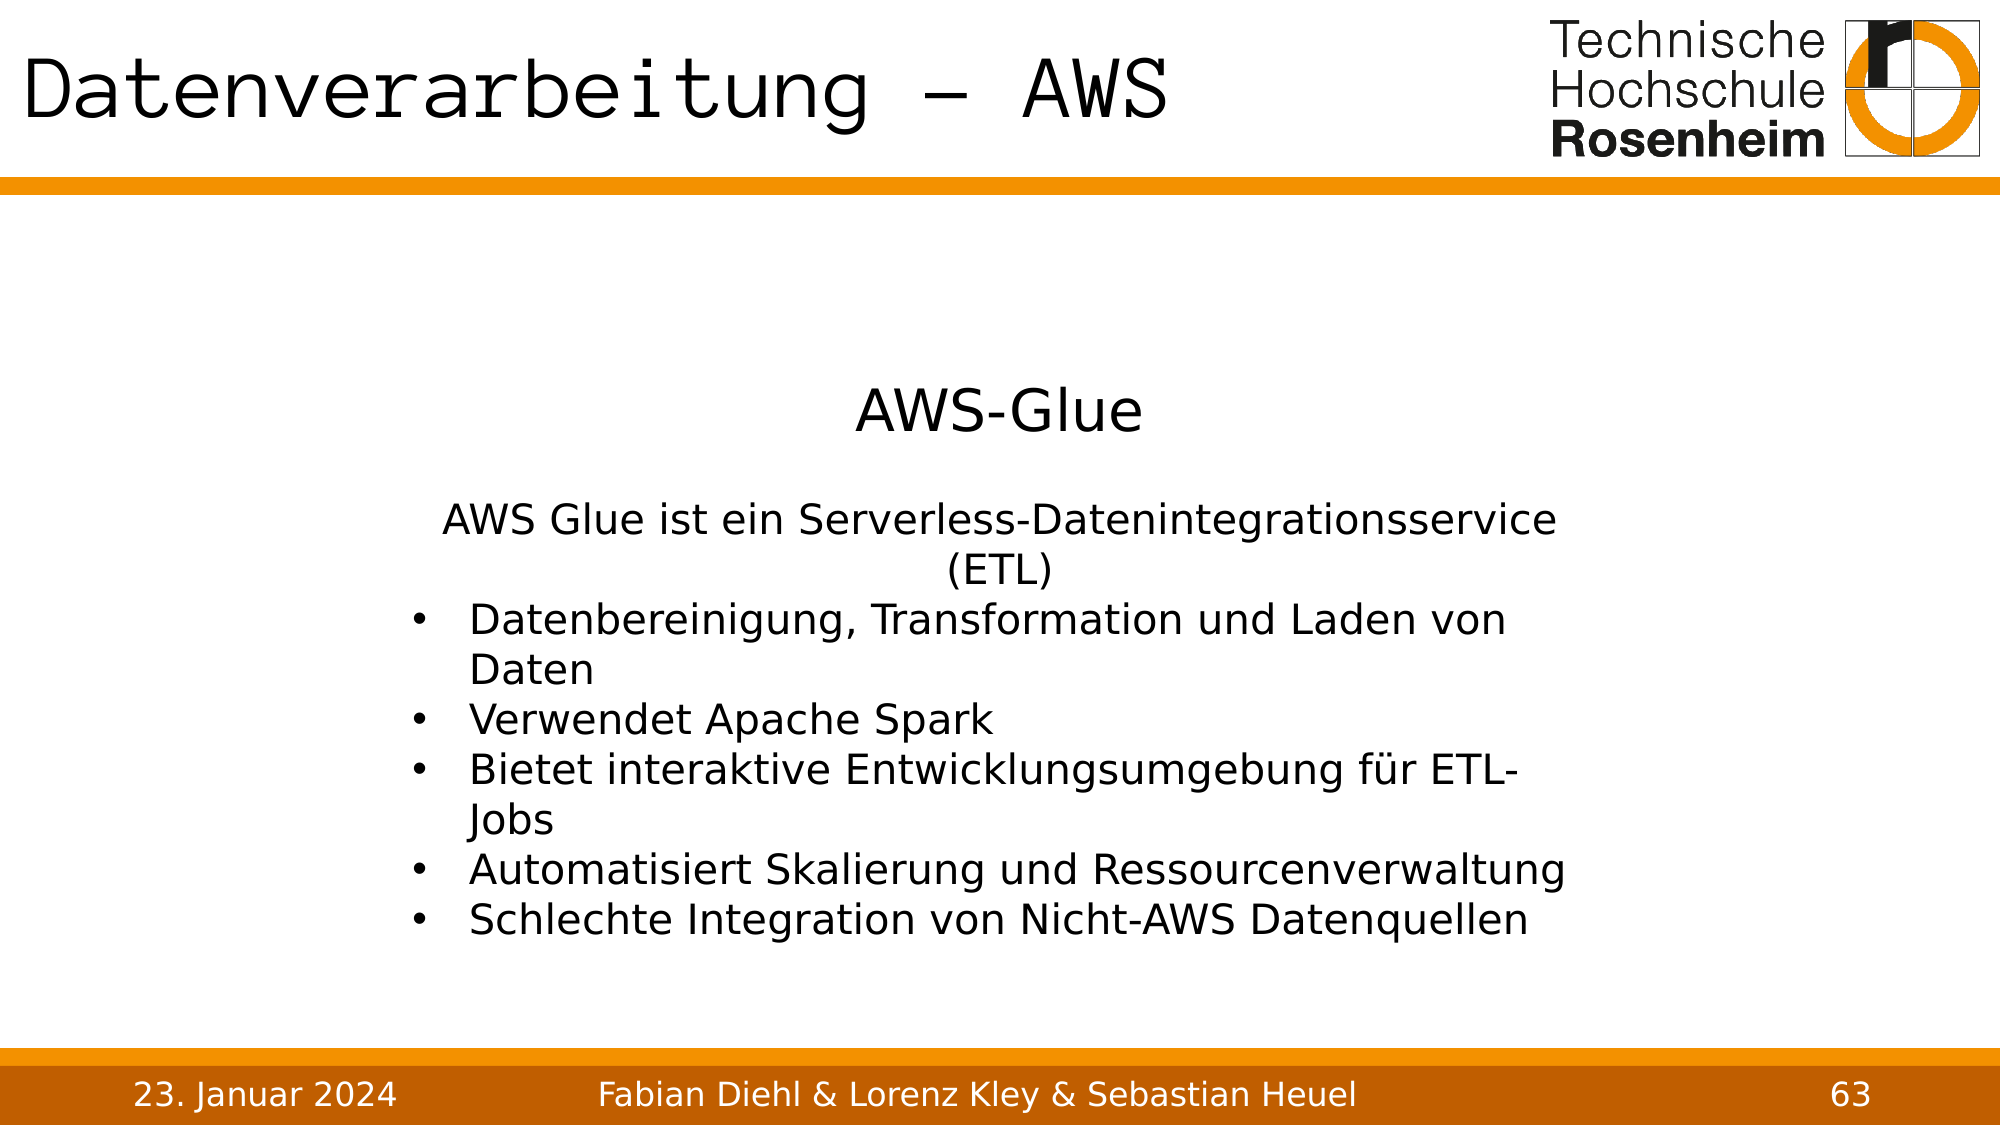

# Datenverarbeitung - AWS
AWS-Glue
AWS Glue ist ein Serverless-Datenintegrationsservice (ETL)
Datenbereinigung, Transformation und Laden von Daten
Verwendet Apache Spark
Bietet interaktive Entwicklungsumgebung für ETL-Jobs
Automatisiert Skalierung und Ressourcenverwaltung
Schlechte Integration von Nicht-AWS Datenquellen
23. Januar 2024
Fabian Diehl & Lorenz Kley & Sebastian Heuel
63